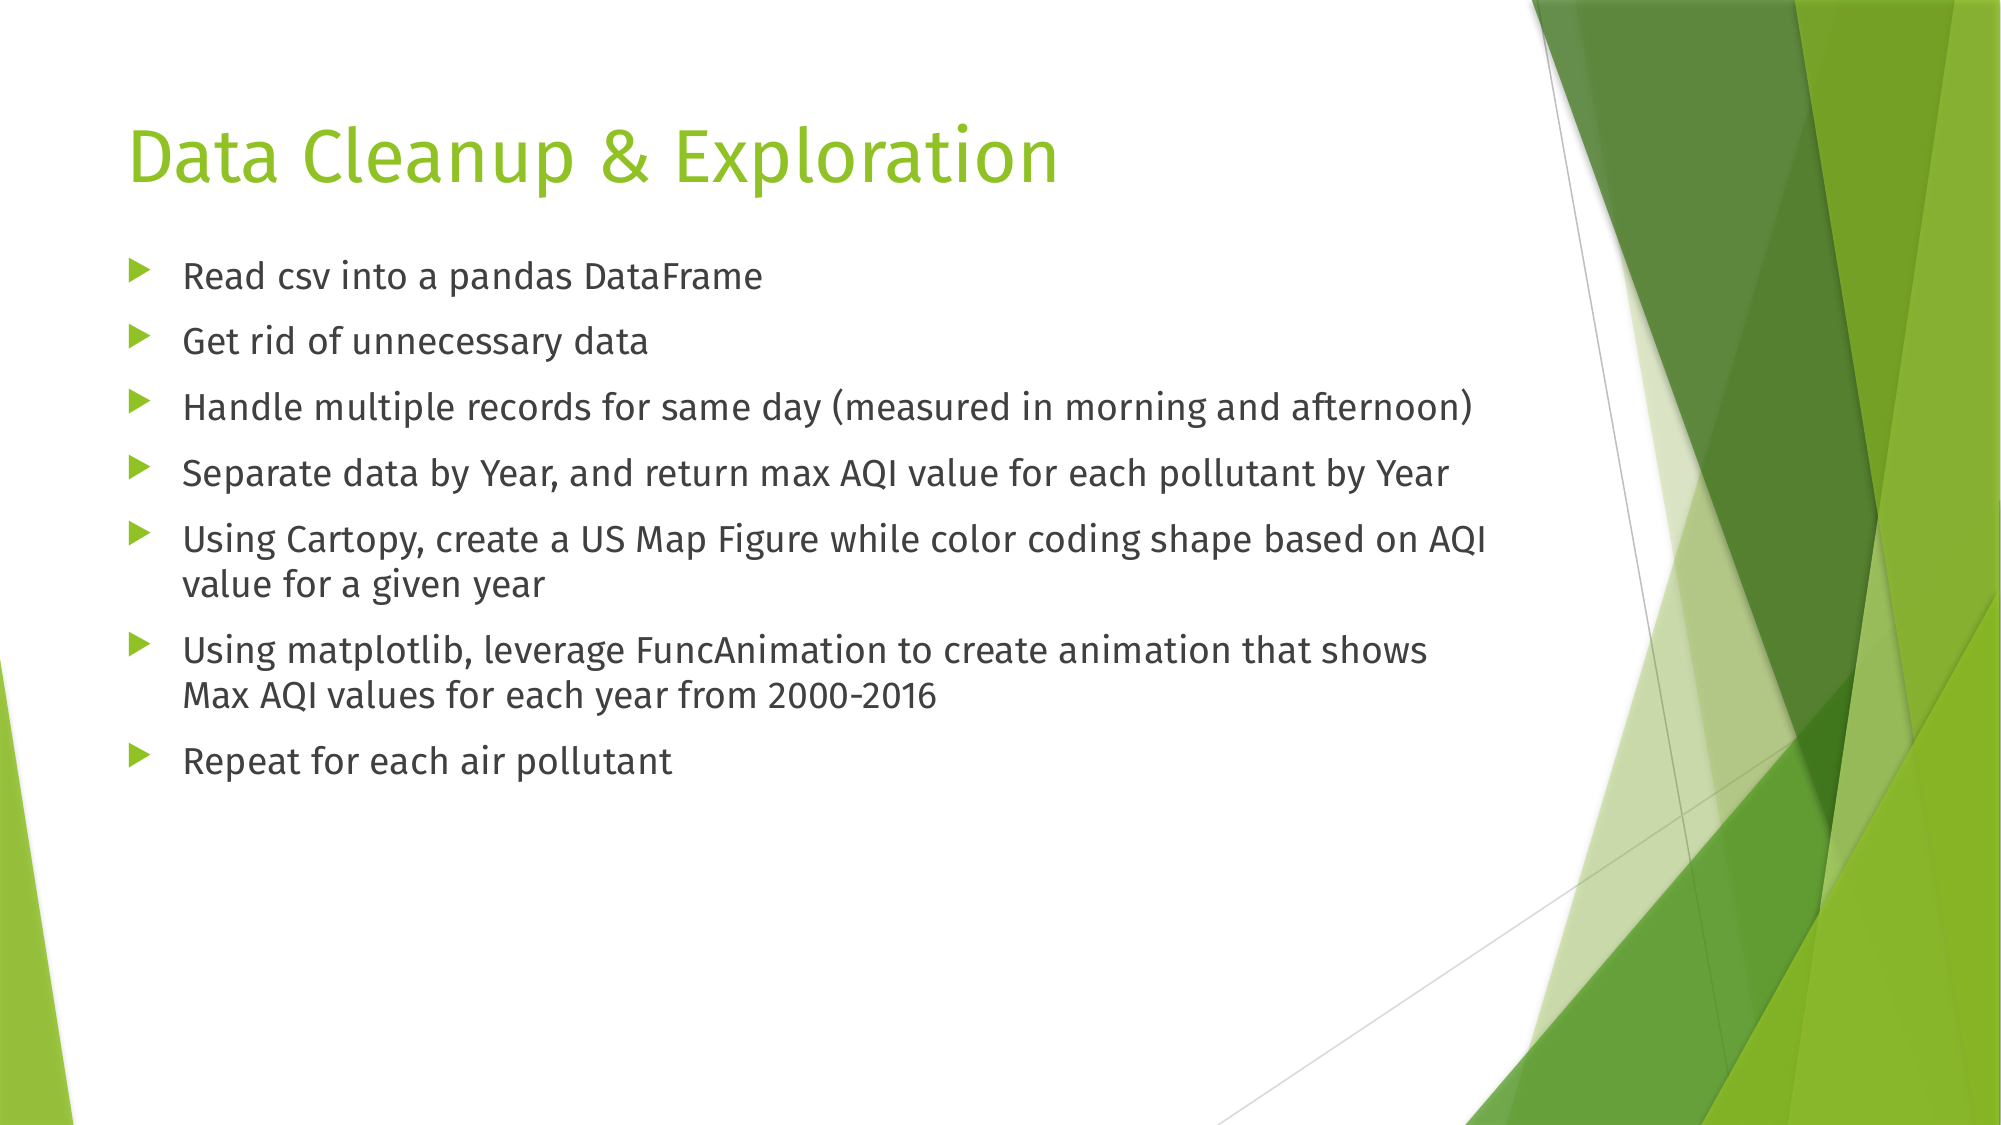

# Data Cleanup & Exploration
Read csv into a pandas DataFrame
Get rid of unnecessary data
Handle multiple records for same day (measured in morning and afternoon)
Separate data by Year, and return max AQI value for each pollutant by Year
Using Cartopy, create a US Map Figure while color coding shape based on AQI value for a given year
Using matplotlib, leverage FuncAnimation to create animation that shows Max AQI values for each year from 2000-2016
Repeat for each air pollutant